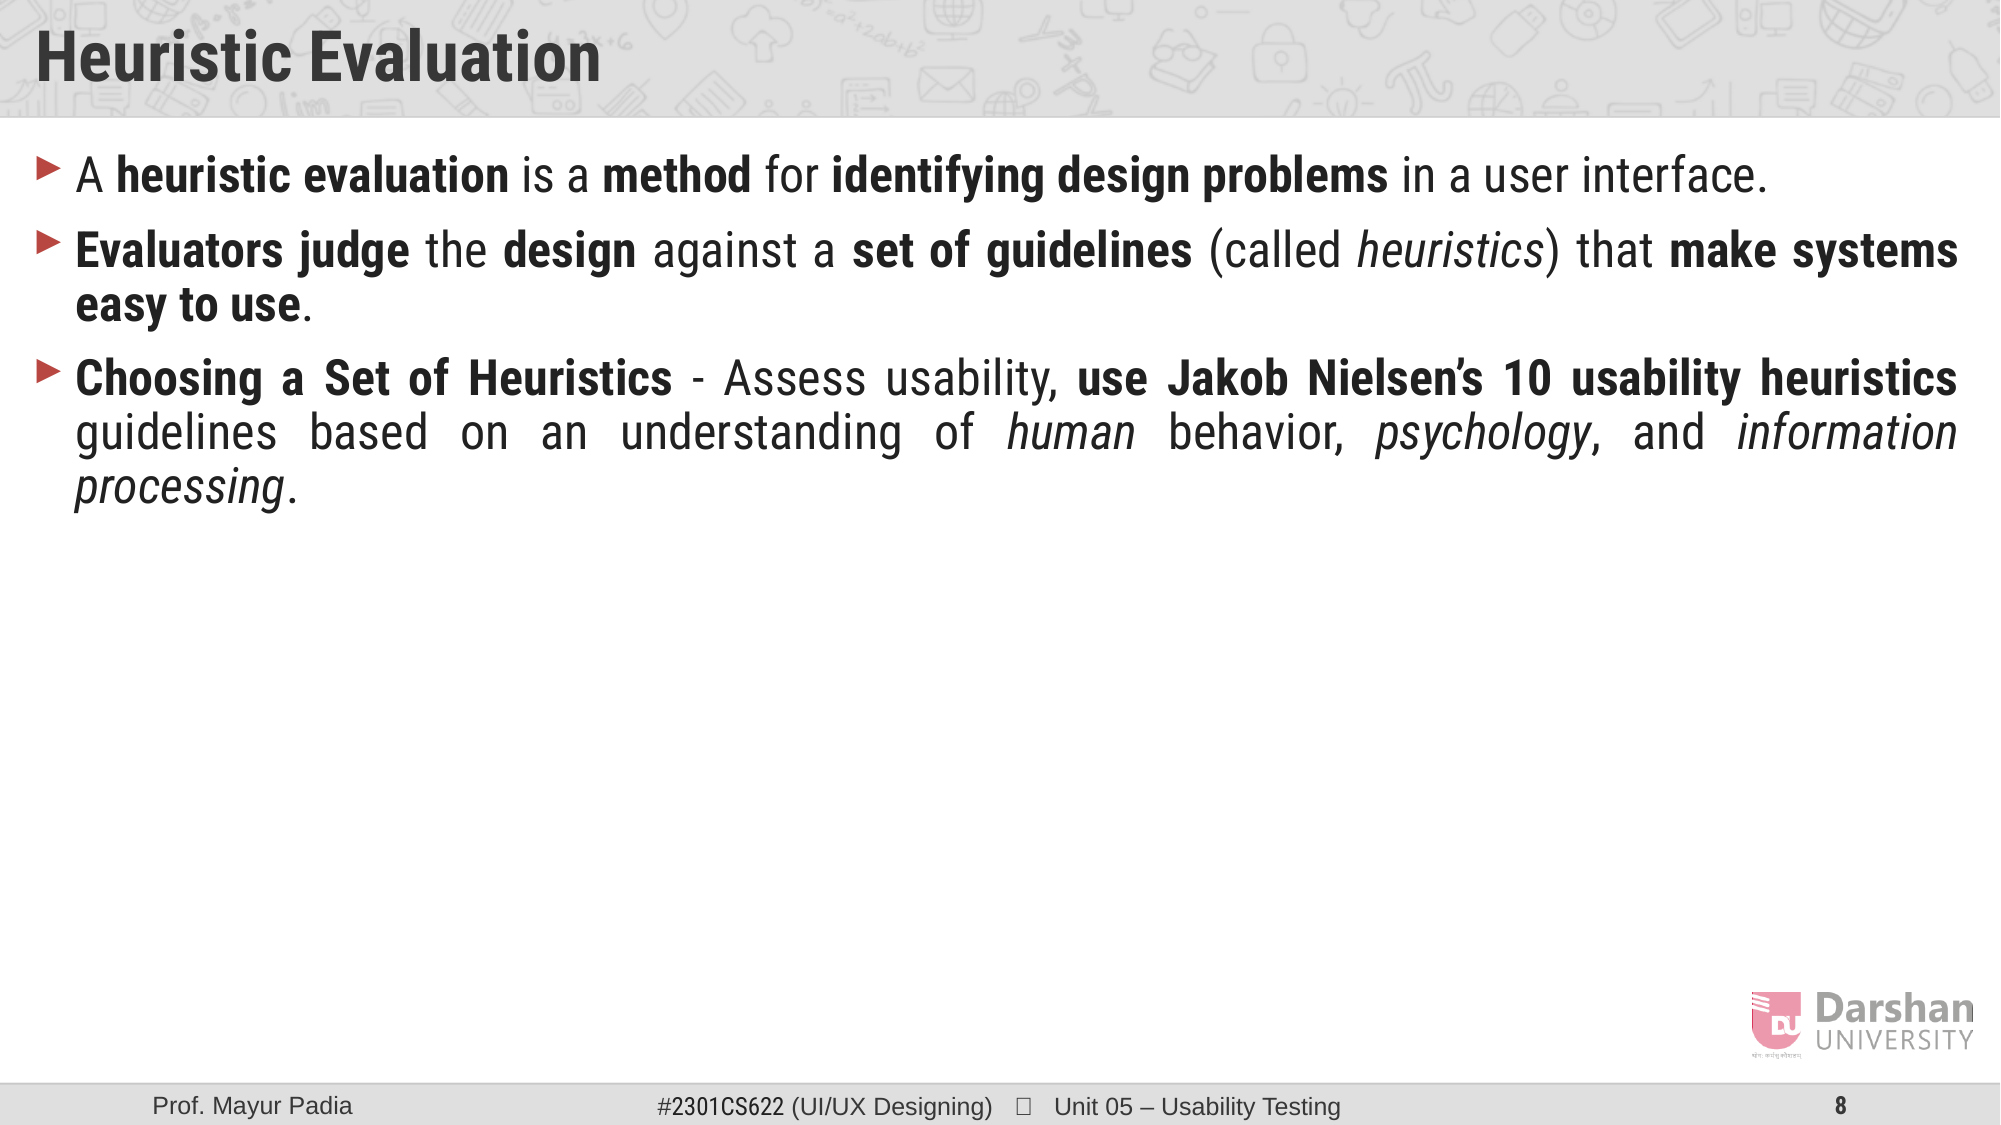

# Heuristic Evaluation
A heuristic evaluation is a method for identifying design problems in a user interface.
Evaluators judge the design against a set of guidelines (called heuristics) that make systems easy to use.
Choosing a Set of Heuristics - Assess usability, use Jakob Nielsen’s 10 usability heuristics guidelines based on an understanding of human behavior, psychology, and information processing.